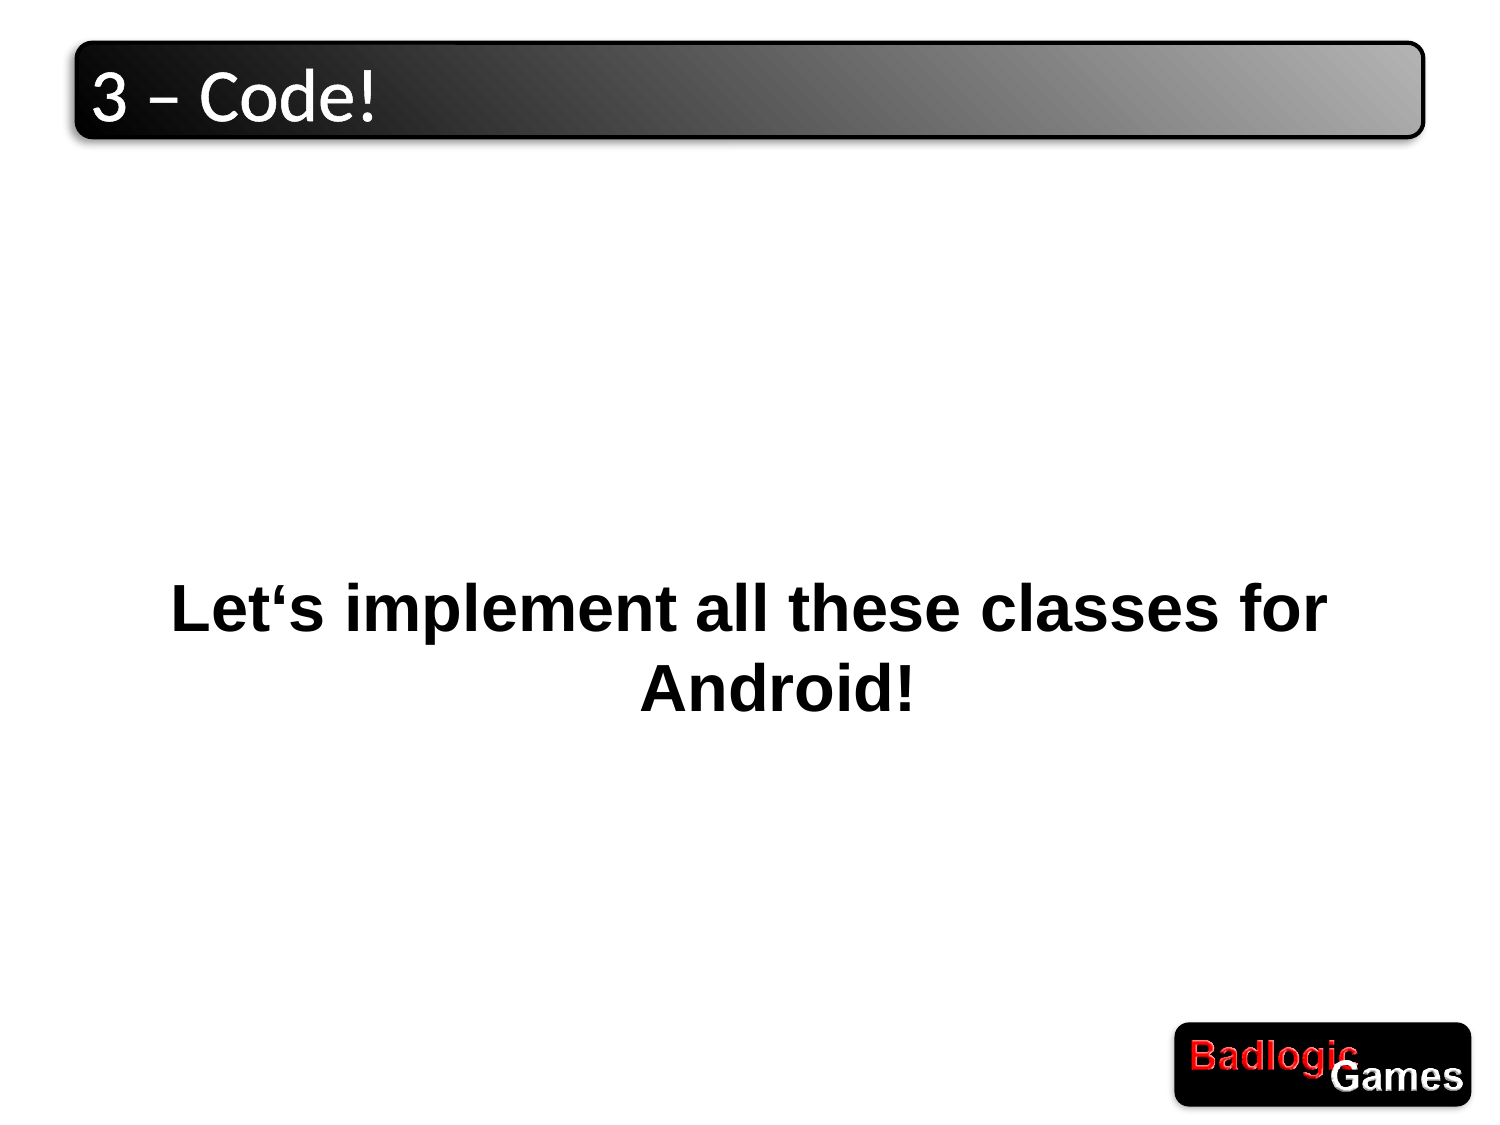

# 3 – Code!

Let‘s implement all these classes for Android!